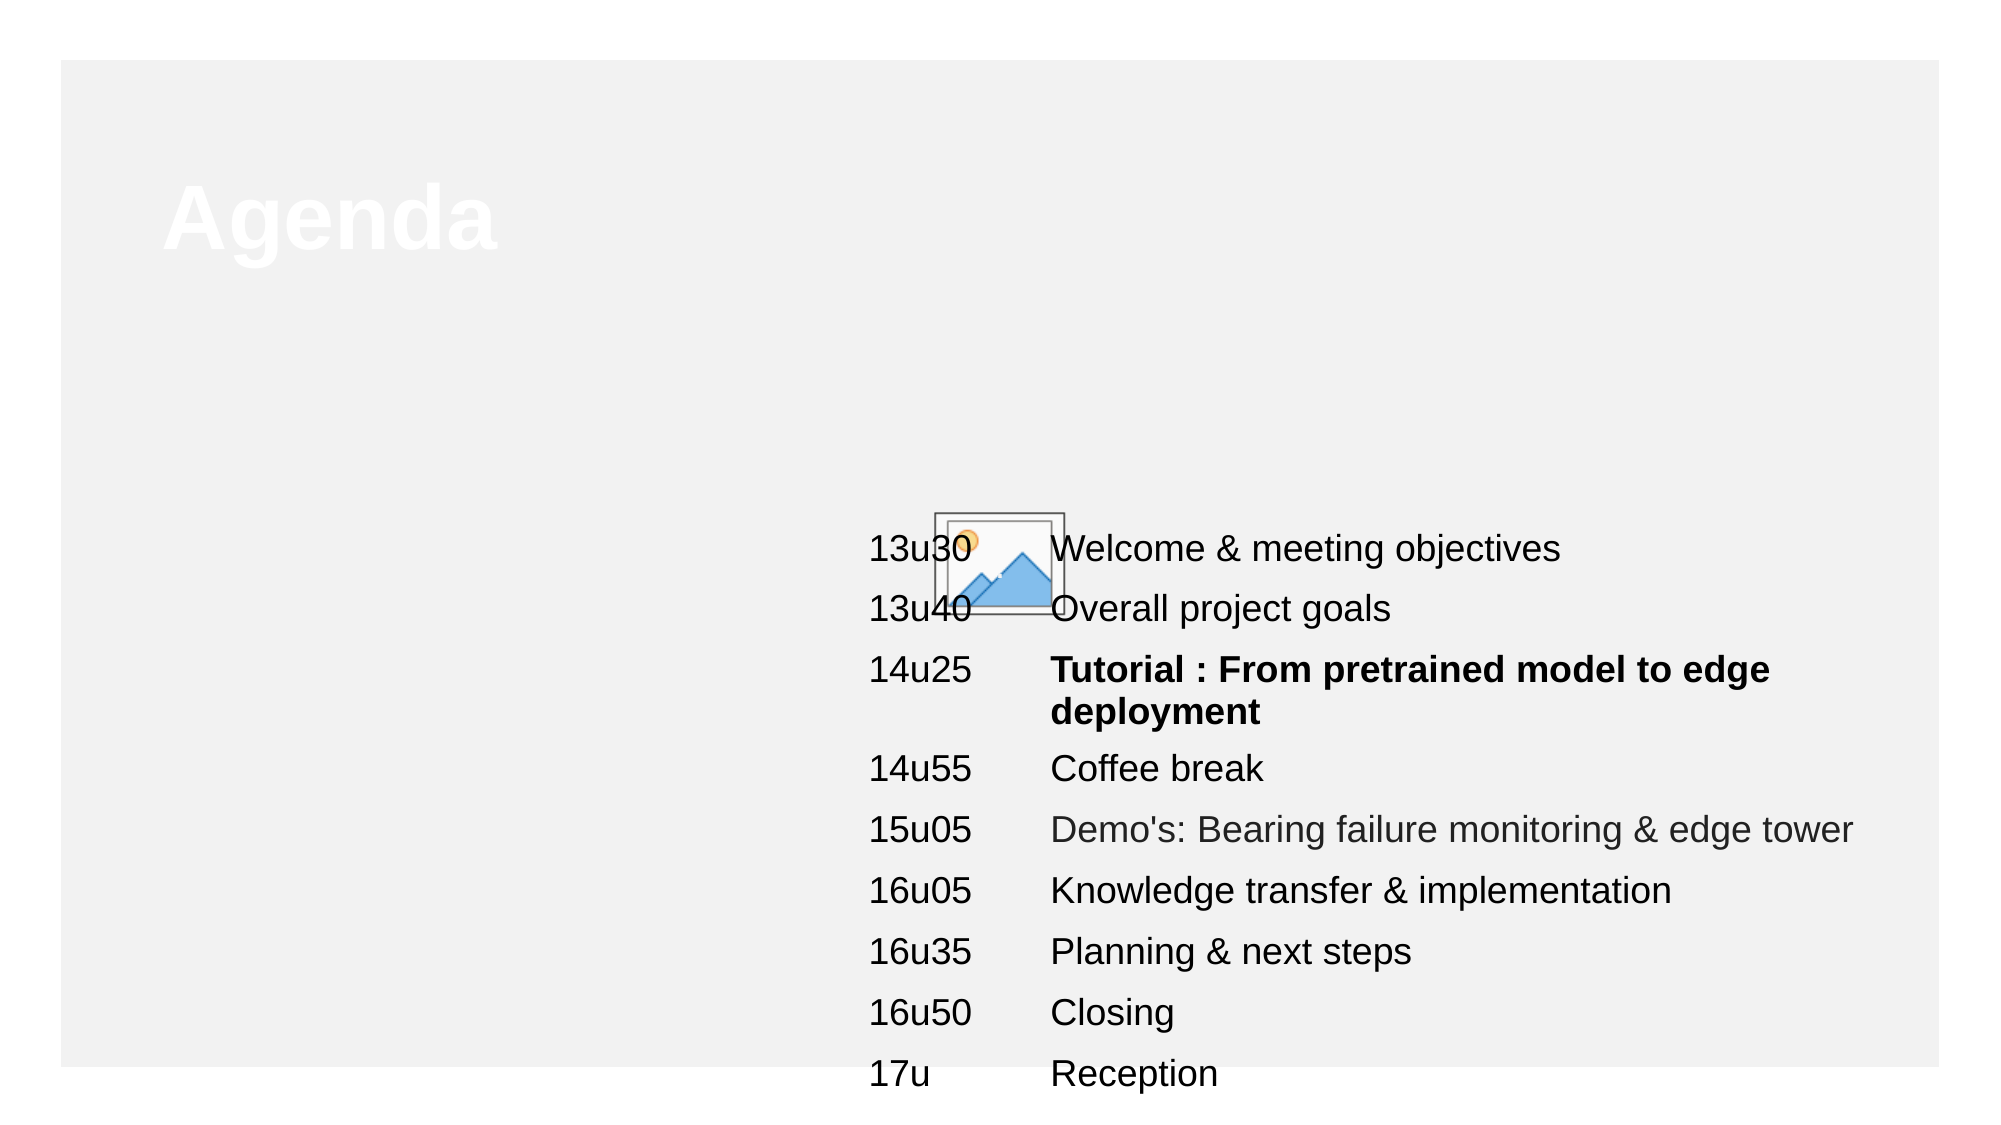

.
# Agenda
| 13u30 | Welcome & meeting objectives |
| --- | --- |
| 13u40 | Overall project goals |
| 14u25 | Tutorial : From pretrained model to edge deployment |
| 14u55 | Coffee break |
| 15u05 | Demo's: Bearing failure monitoring & edge tower |
| 16u05 | Knowledge transfer & implementation |
| 16u35 | Planning & next steps |
| 16u50 | Closing |
| 17u | Reception |